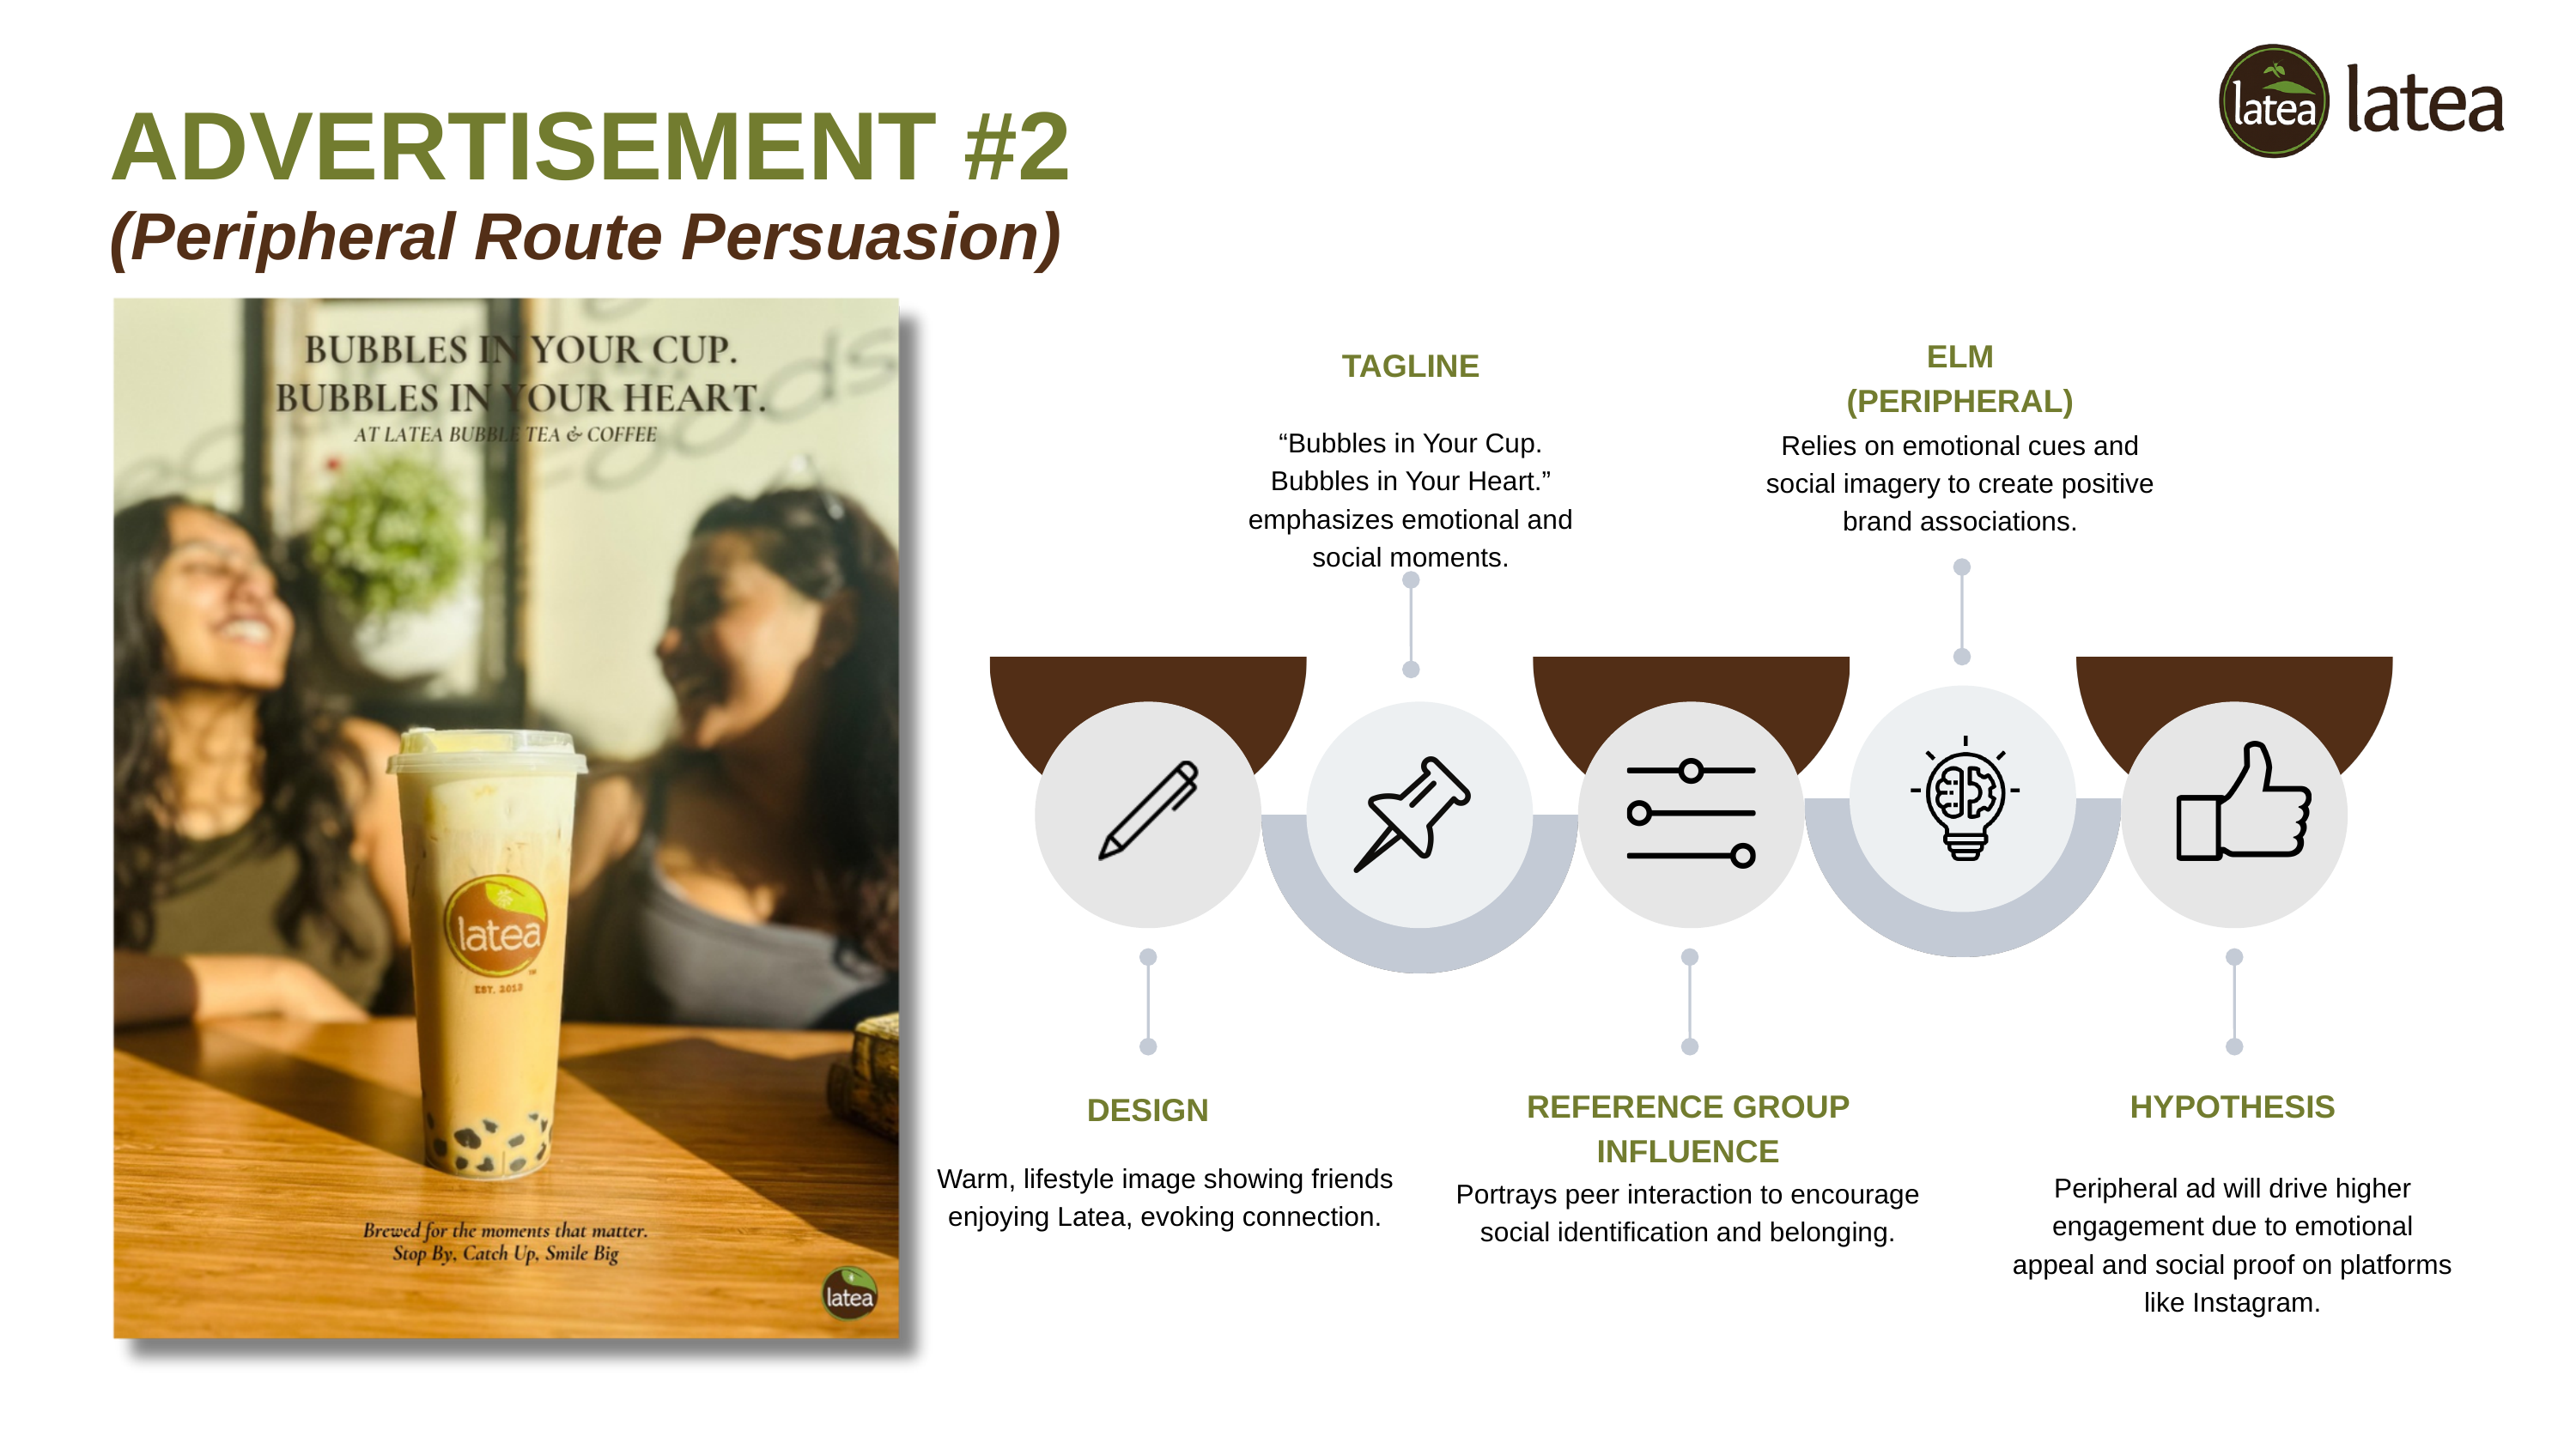

ADVERTISEMENT #2
(Peripheral Route Persuasion)

ELM
(PERIPHERAL)
TAGLINE
“Bubbles in Your Cup. Bubbles in Your Heart.” emphasizes emotional and social moments.

Relies on emotional cues and social imagery to create positive brand associations.

REFERENCE GROUP INFLUENCE
HYPOTHESIS
DESIGN
Warm, lifestyle image showing friends enjoying Latea, evoking connection.

Peripheral ad will drive higher engagement due to emotional appeal and social proof on platforms like Instagram.

Portrays peer interaction to encourage social identification and belonging.